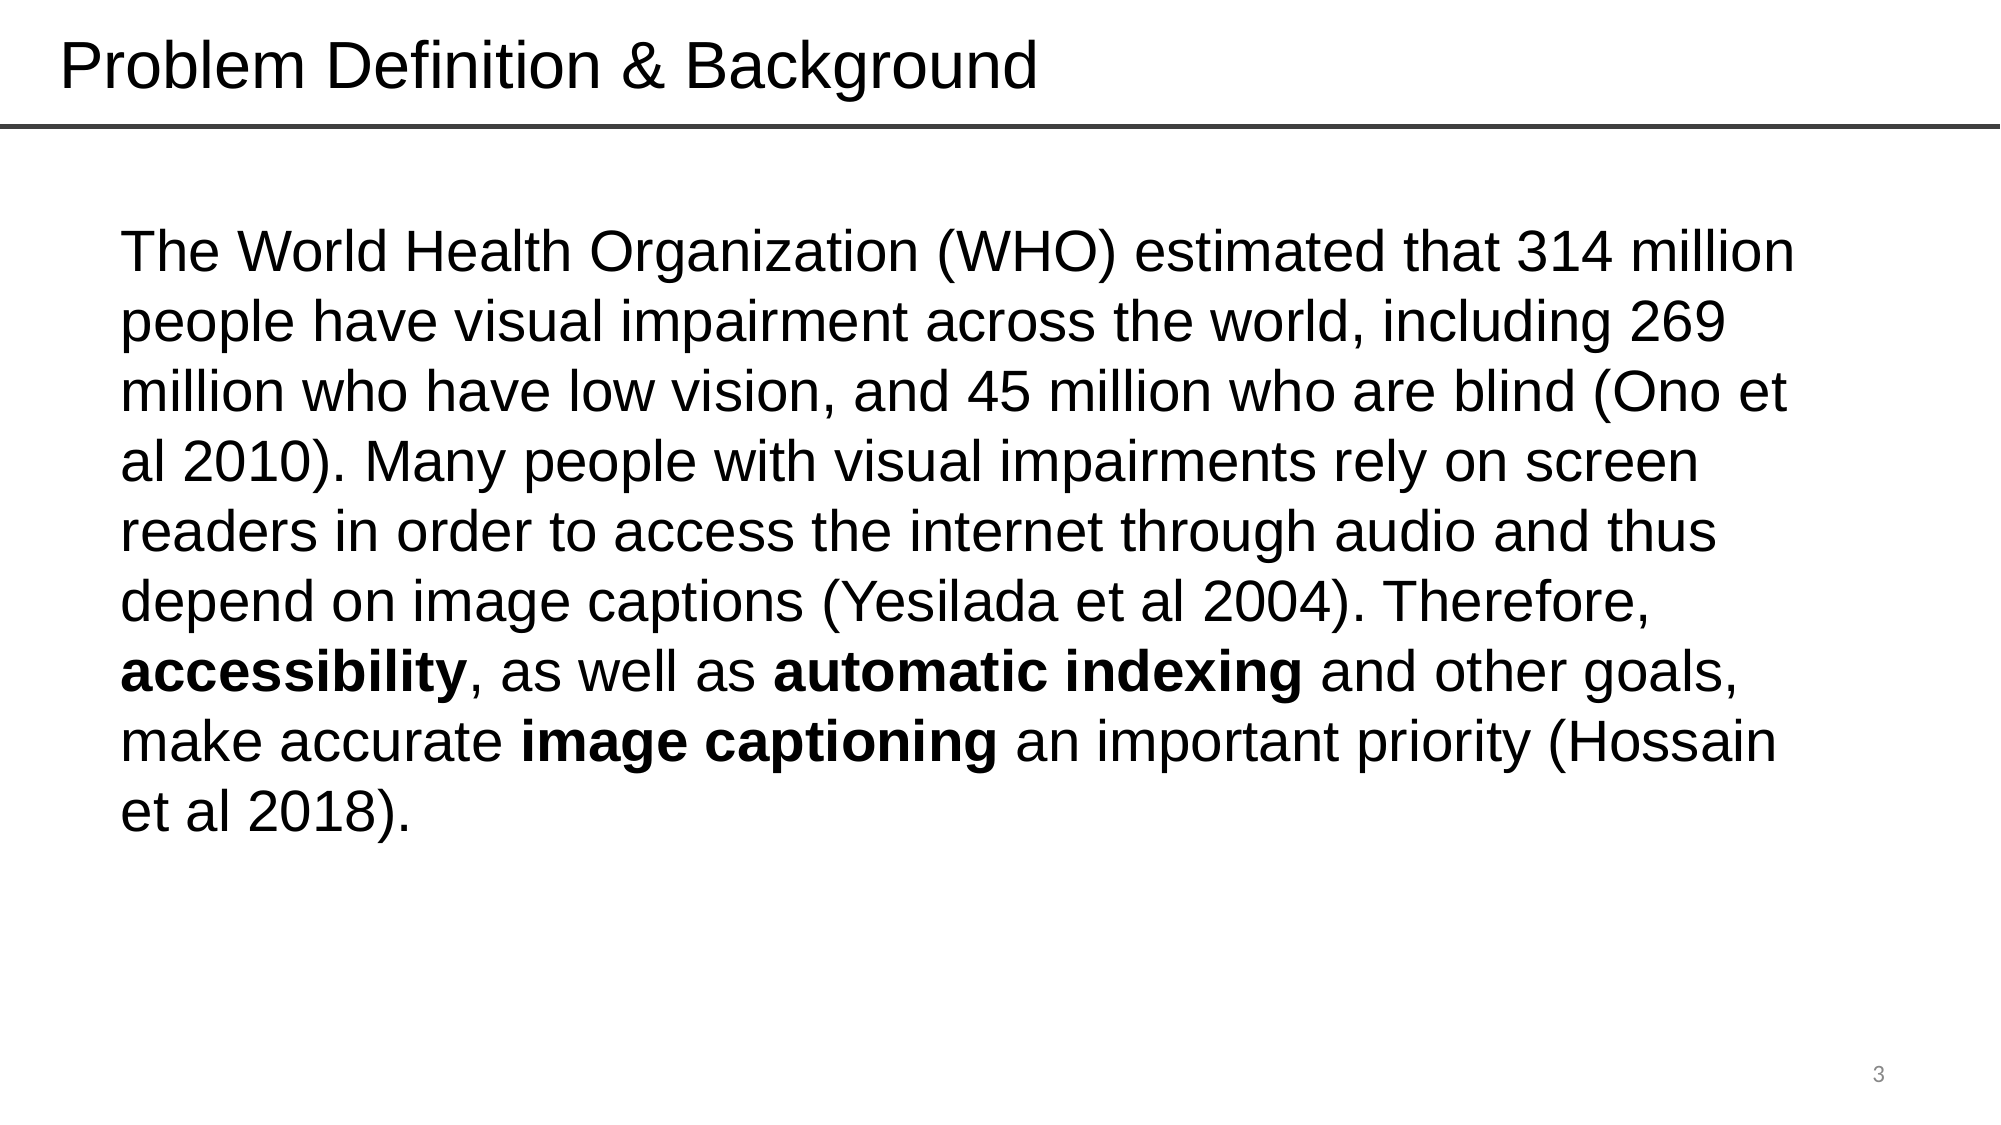

# Problem Definition & Background
The World Health Organization (WHO) estimated that 314 million people have visual impairment across the world, including 269 million who have low vision, and 45 million who are blind (Ono et al 2010). Many people with visual impairments rely on screen readers in order to access the internet through audio and thus depend on image captions (Yesilada et al 2004). Therefore, accessibility, as well as automatic indexing and other goals, make accurate image captioning an important priority (Hossain et al 2018).

3